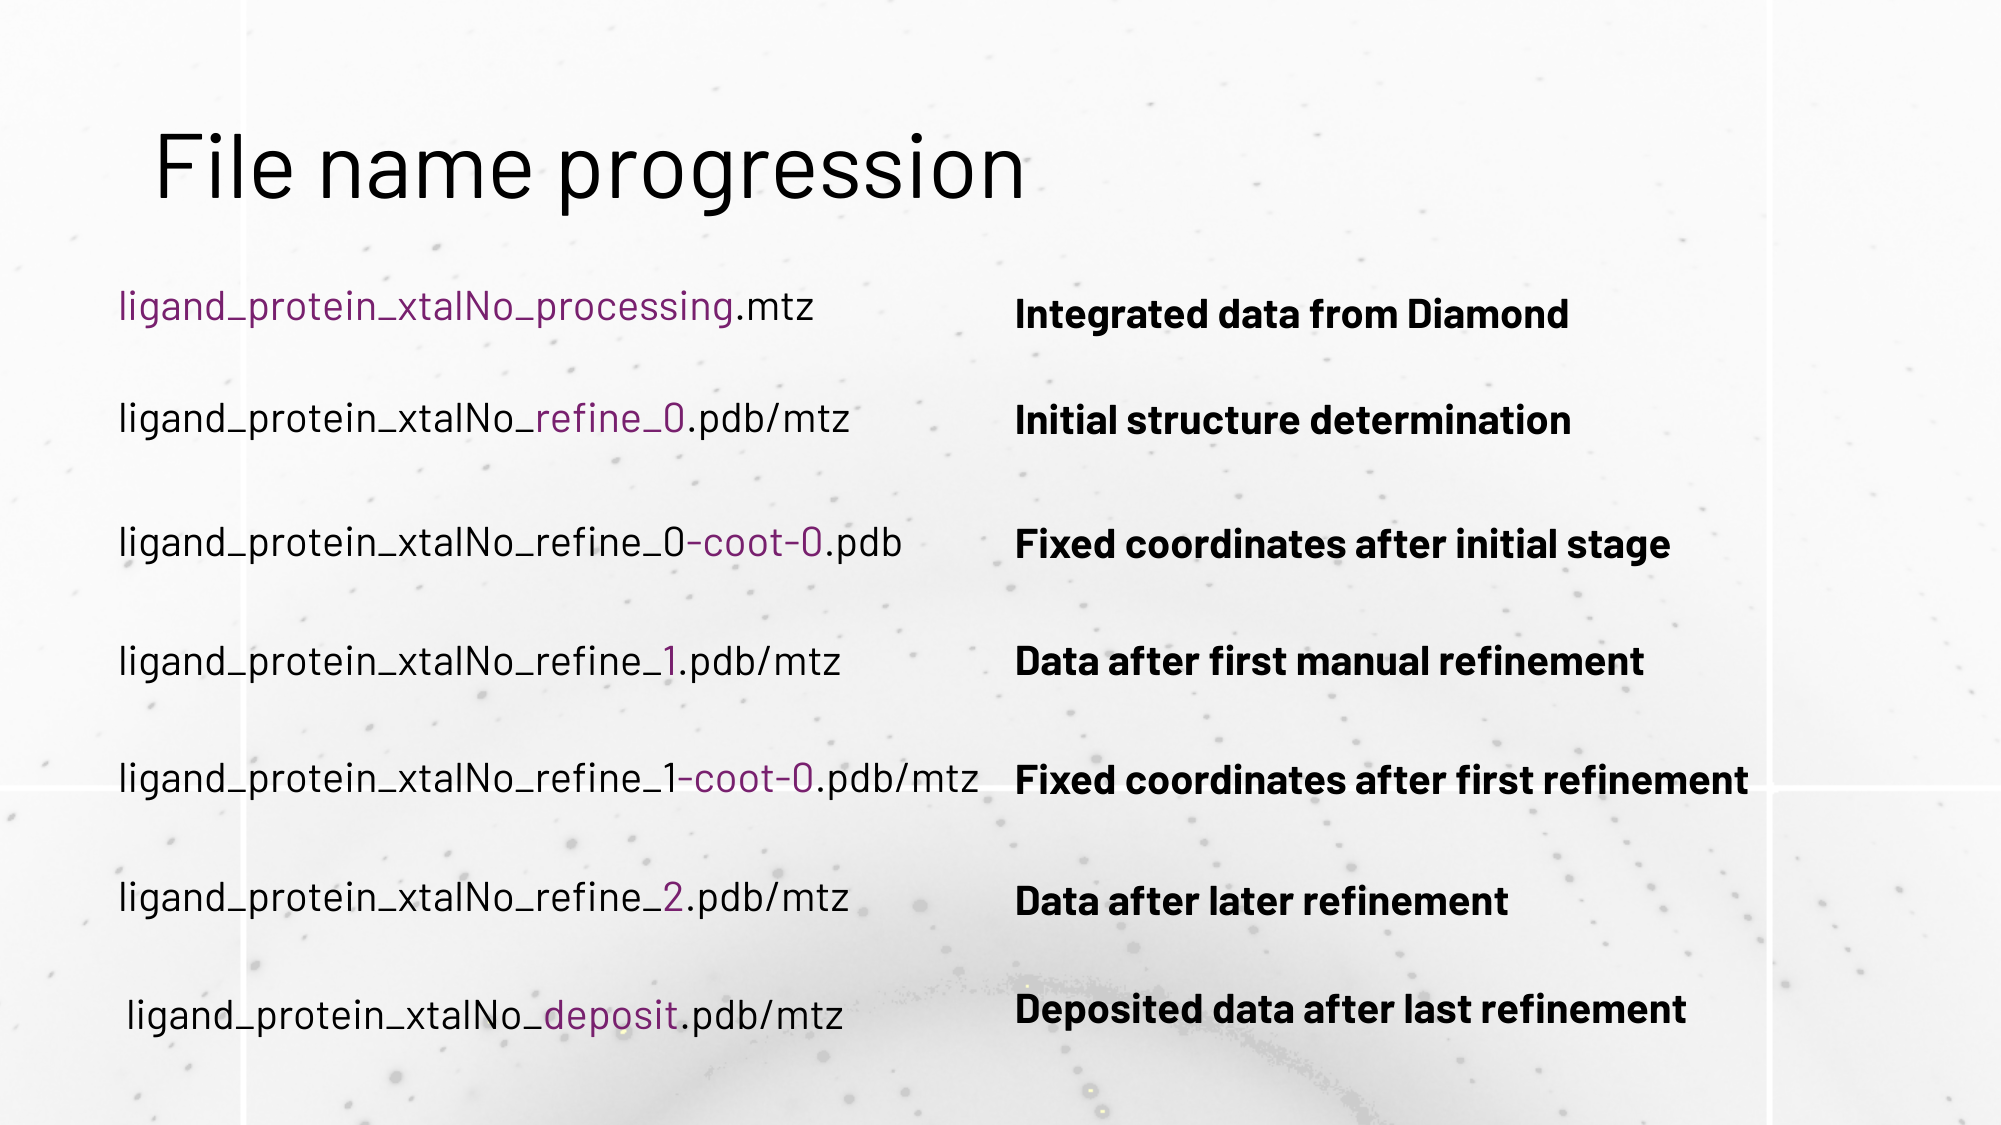

# File name progression
ligand_protein_xtalNo_processing.mtz

Integrated data from Diamond

ligand_protein_xtalNo_refine_0.pdb/mtz

Initial structure determination
ligand_protein_xtalNo_refine_0-coot-0.pdb

Fixed coordinates after initial stage

ligand_protein_xtalNo_refine_1.pdb/mtz

Data after first manual refinement

ligand_protein_xtalNo_refine_1-coot-0.pdb/mtz

Fixed coordinates after first refinement

ligand_protein_xtalNo_refine_2.pdb/mtz

Data after later refinement

Deposited data after last refinement

ligand_protein_xtalNo_deposit.pdb/mtz